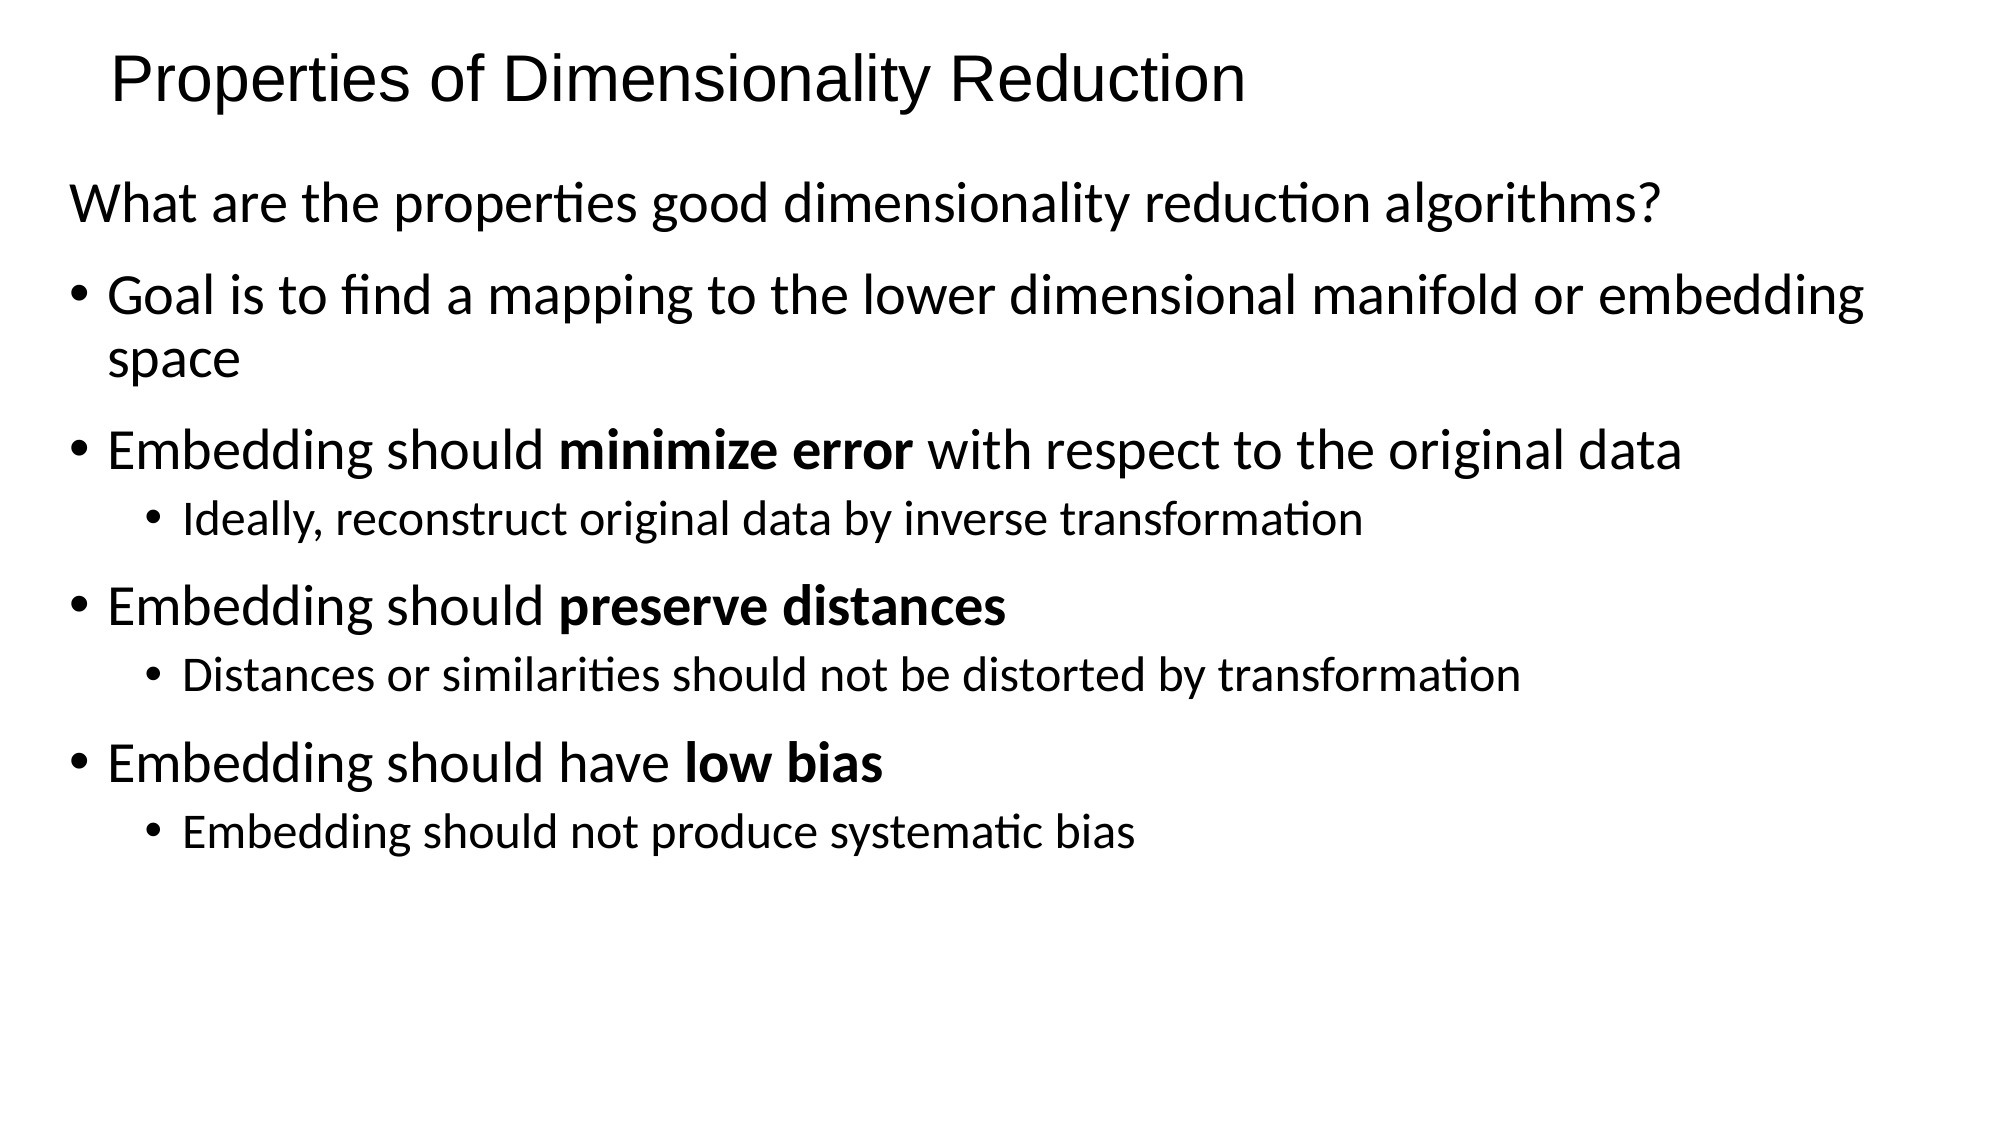

# Properties of Dimensionality Reduction
What are the properties good dimensionality reduction algorithms?
Goal is to find a mapping to the lower dimensional manifold or embedding space
Embedding should minimize error with respect to the original data
Ideally, reconstruct original data by inverse transformation
Embedding should preserve distances
Distances or similarities should not be distorted by transformation
Embedding should have low bias
Embedding should not produce systematic bias